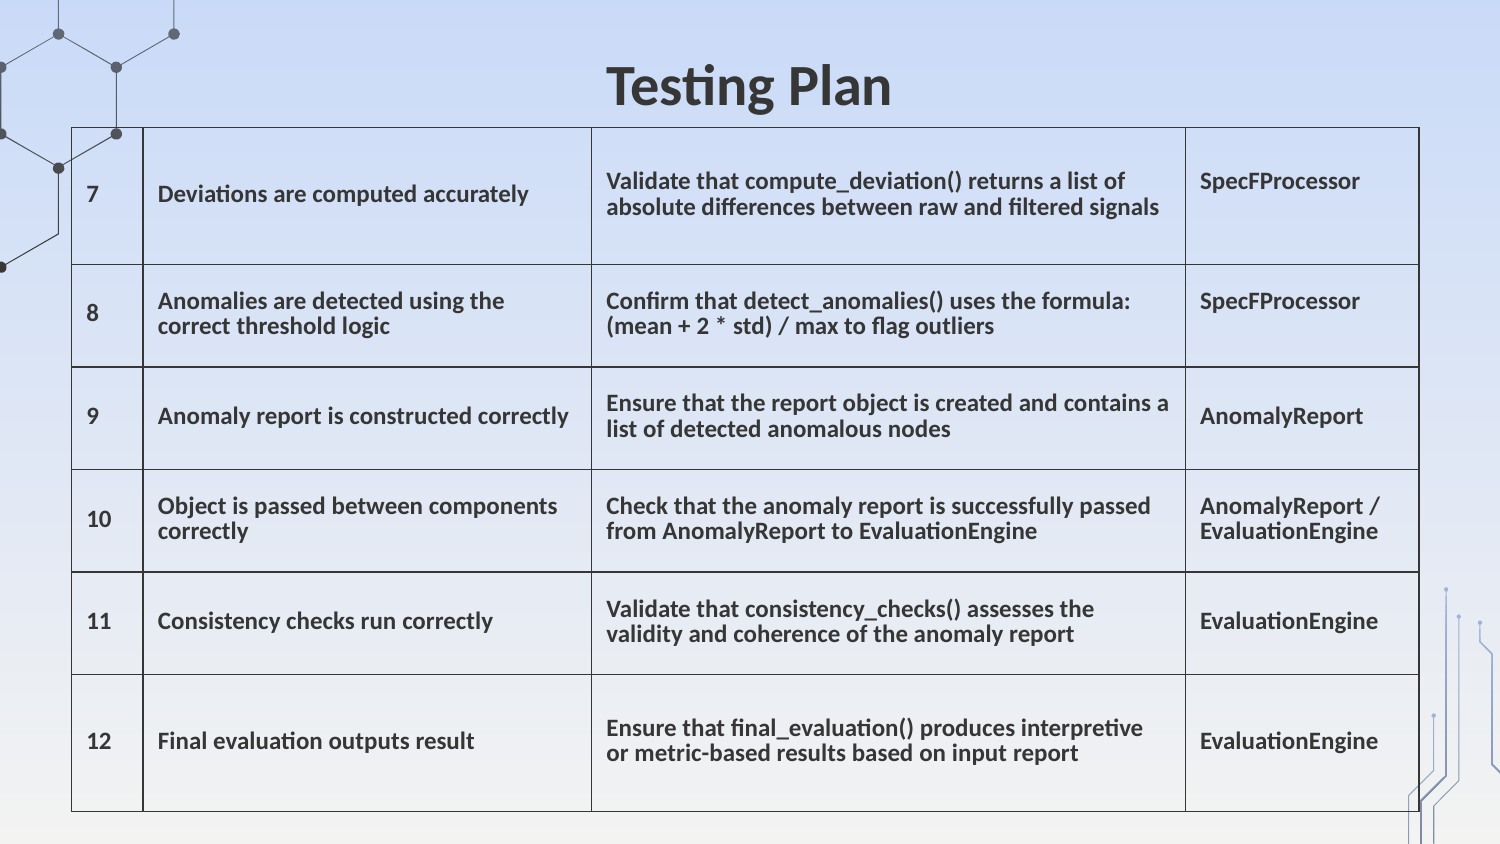

# Testing Plan
| 7 | Deviations are computed accurately | Validate that compute\_deviation() returns a list of absolute differences between raw and filtered signals | SpecFProcessor |
| --- | --- | --- | --- |
| 8 | Anomalies are detected using the correct threshold logic | Confirm that detect\_anomalies() uses the formula: (mean + 2 \* std) / max to flag outliers | SpecFProcessor |
| 9 | Anomaly report is constructed correctly | Ensure that the report object is created and contains a list of detected anomalous nodes | AnomalyReport |
| 10 | Object is passed between components correctly | Check that the anomaly report is successfully passed from AnomalyReport to EvaluationEngine | AnomalyReport / EvaluationEngine |
| 11 | Consistency checks run correctly | Validate that consistency\_checks() assesses the validity and coherence of the anomaly report | EvaluationEngine |
| 12 | Final evaluation outputs result | Ensure that final\_evaluation() produces interpretive or metric-based results based on input report | EvaluationEngine |